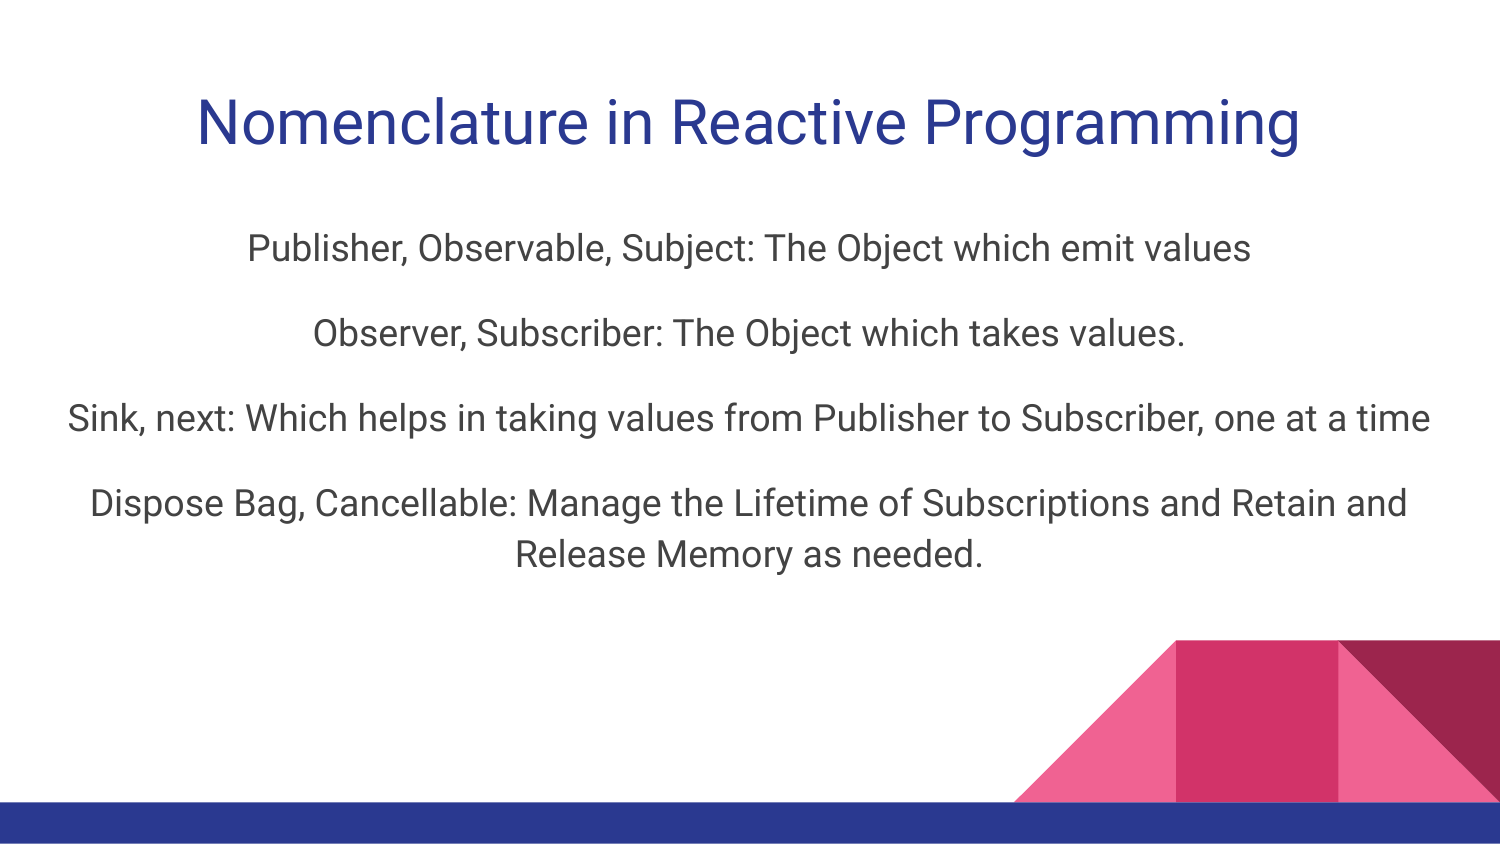

# Nomenclature in Reactive Programming
Publisher, Observable, Subject: The Object which emit values
Observer, Subscriber: The Object which takes values.
Sink, next: Which helps in taking values from Publisher to Subscriber, one at a time
Dispose Bag, Cancellable: Manage the Lifetime of Subscriptions and Retain and Release Memory as needed.